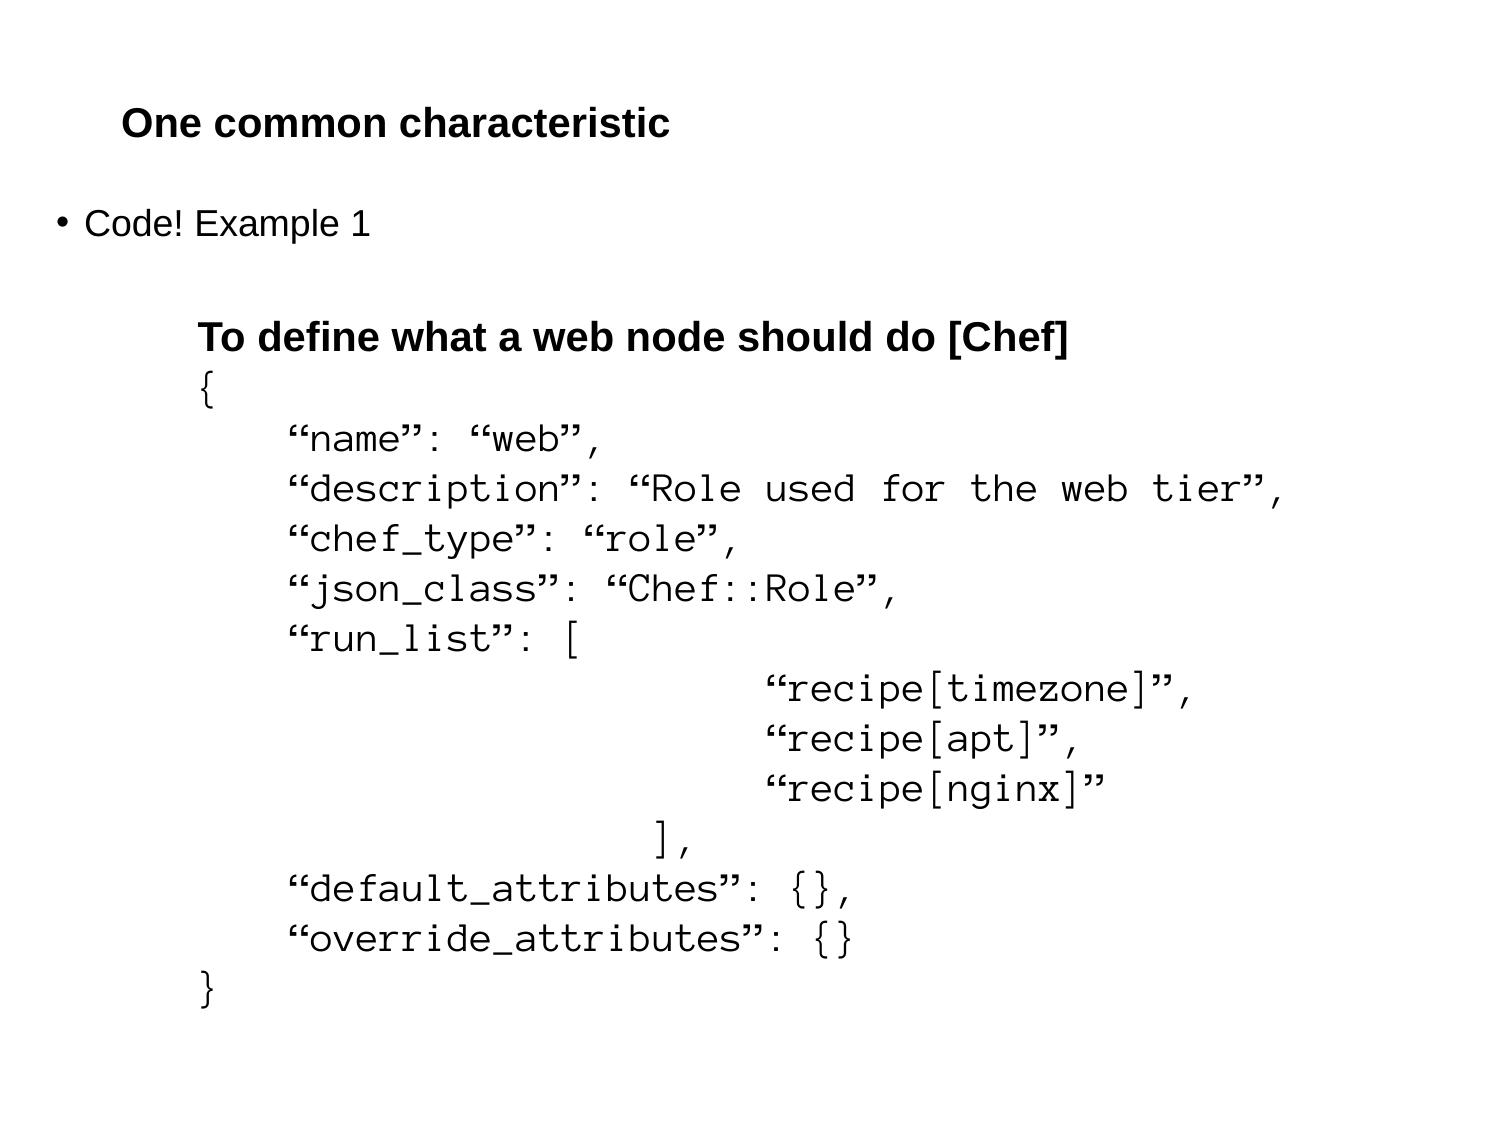

# One common characteristic
Code! Example 1

To define what a web node should do [Chef]
{
    “name”: “web”,
    “description”: “Role used for the web tier”,
    “chef_type”: “role”,
    “json_class”: “Chef::Role”,
    “run_list”: [
                         “recipe[timezone]”,
                         “recipe[apt]”,
                         “recipe[nginx]”
                    ],
    “default_attributes”: {},
    “override_attributes”: {}
}
12